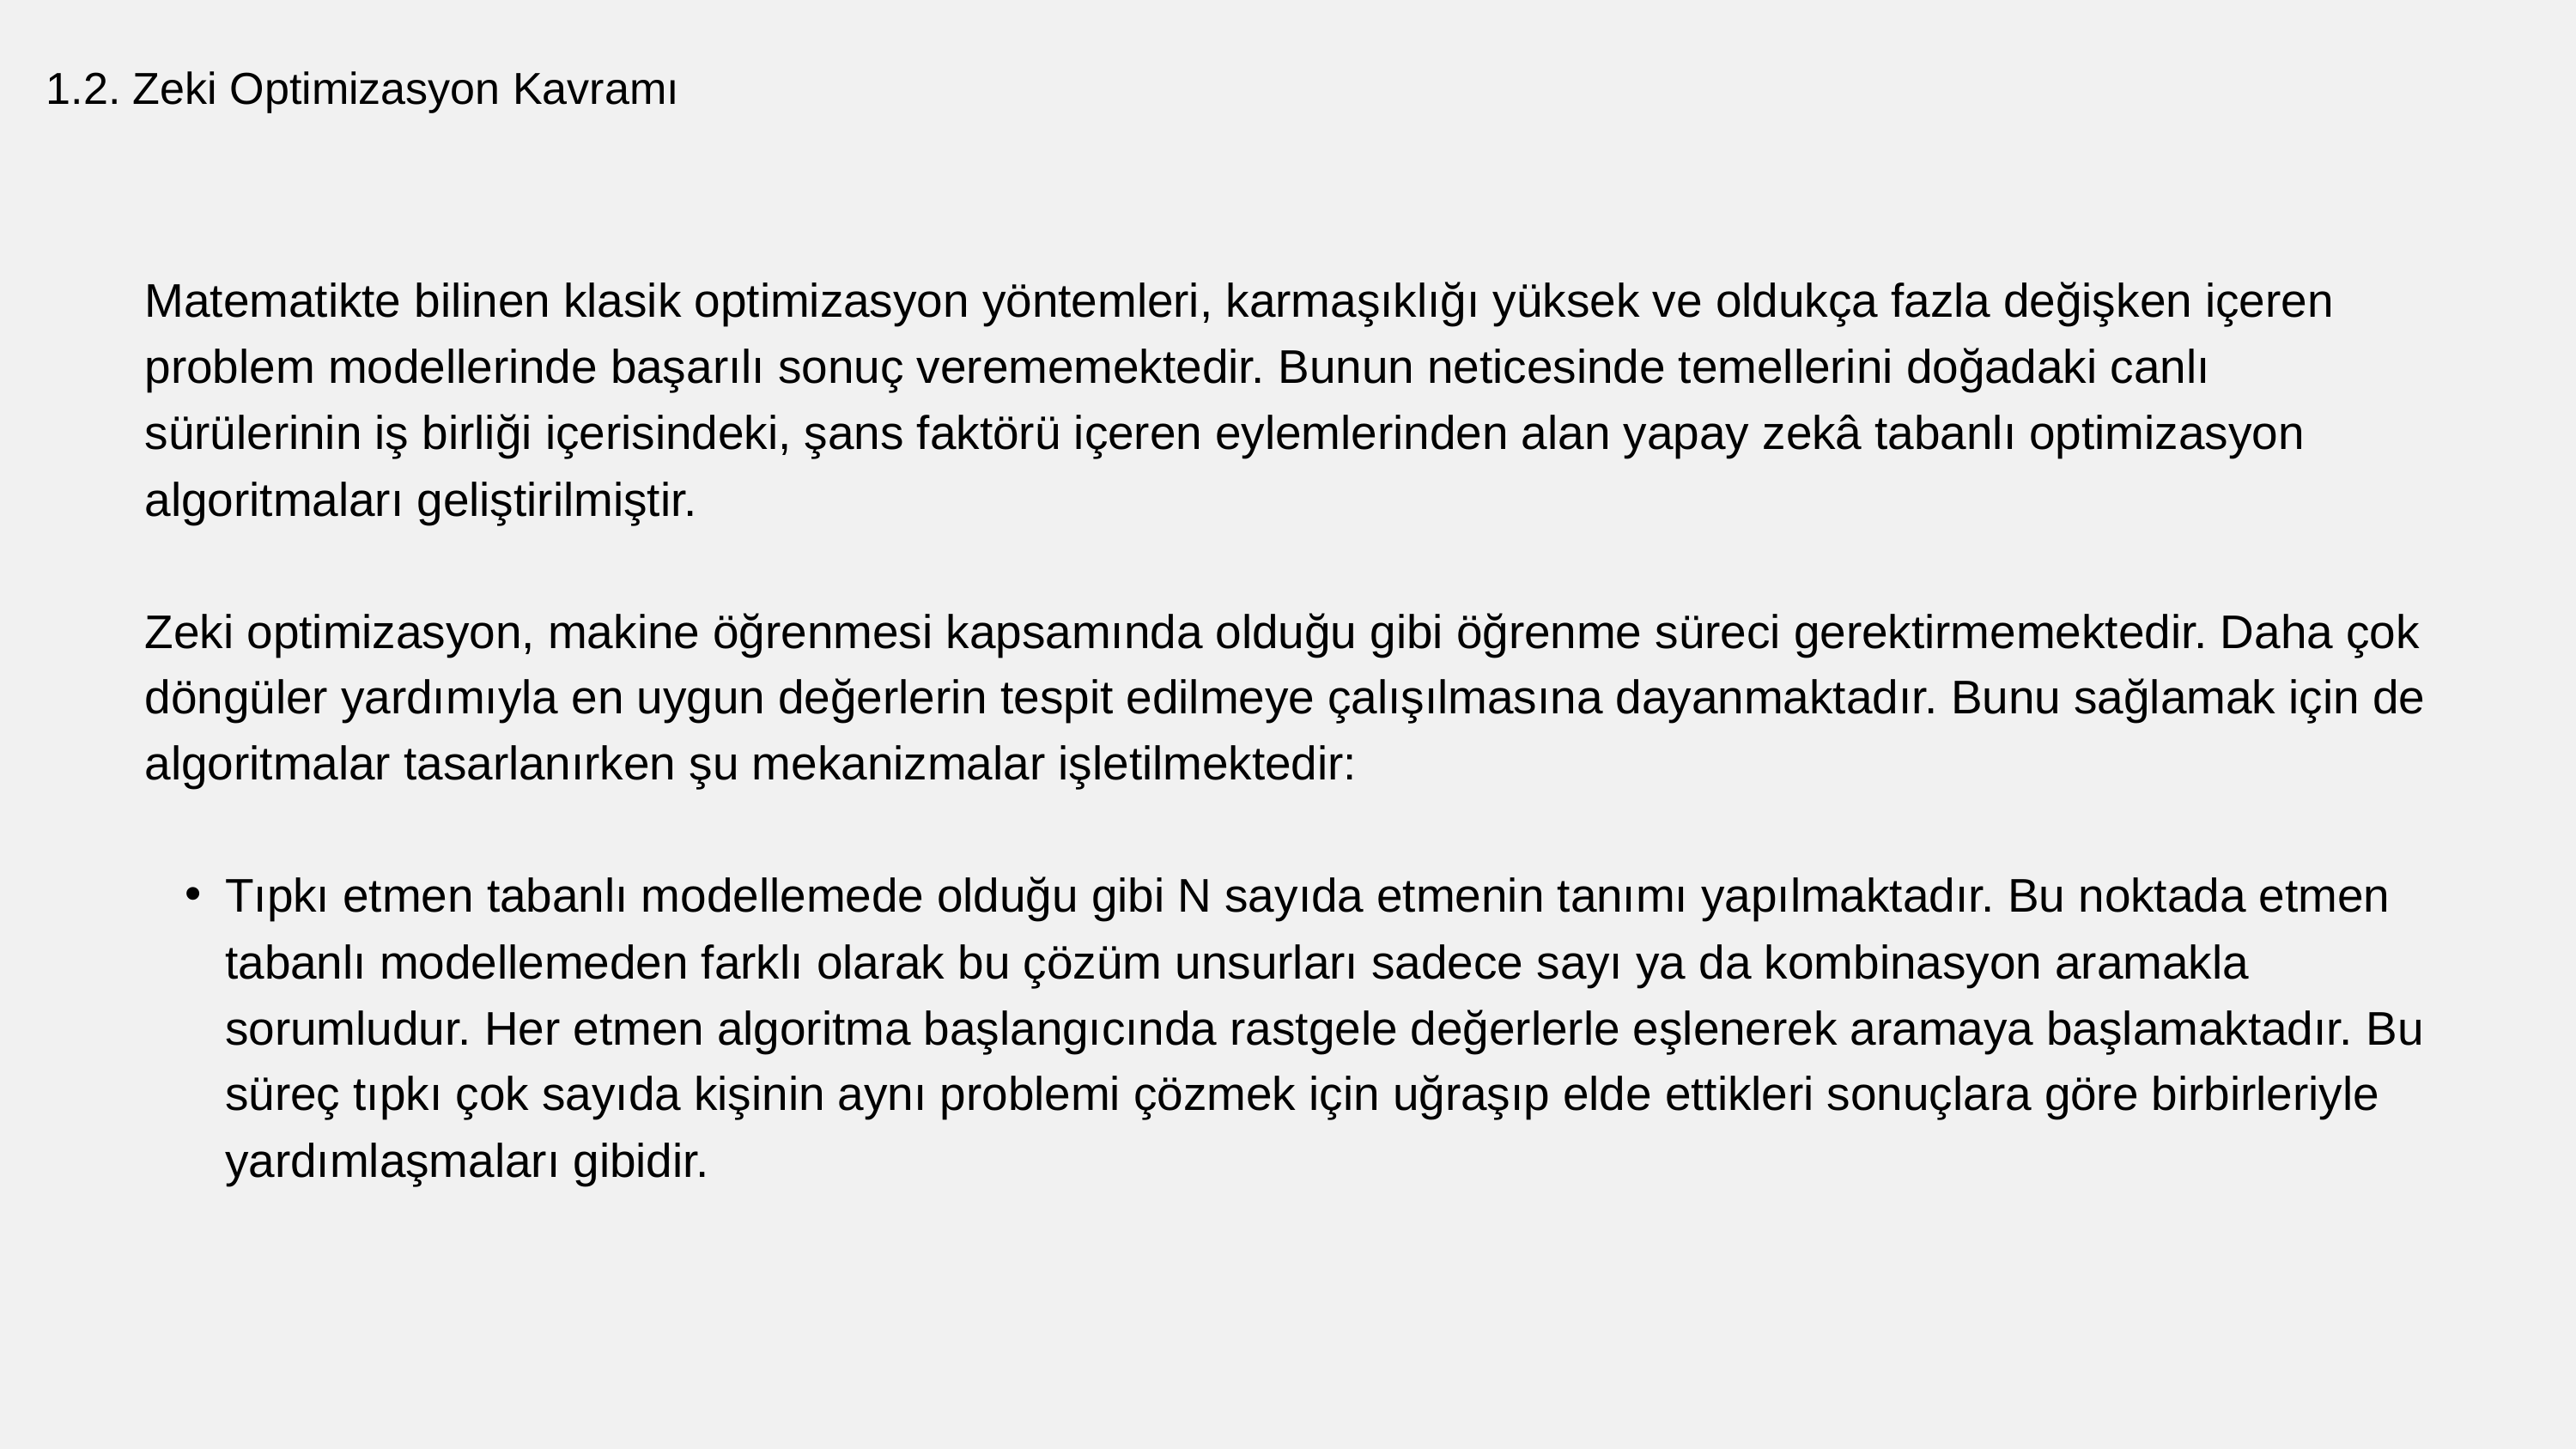

1.2. Zeki Optimizasyon Kavramı
Matematikte bilinen klasik optimizasyon yöntemleri, karmaşıklığı yüksek ve oldukça fazla değişken içeren problem modellerinde başarılı sonuç verememektedir. Bunun neticesinde temellerini doğadaki canlı sürülerinin iş birliği içerisindeki, şans faktörü içeren eylemlerinden alan yapay zekâ tabanlı optimizasyon algoritmaları geliştirilmiştir.

Zeki optimizasyon, makine öğrenmesi kapsamında olduğu gibi öğrenme süreci gerektirmemektedir. Daha çok döngüler yardımıyla en uygun değerlerin tespit edilmeye çalışılmasına dayanmaktadır. Bunu sağlamak için de algoritmalar tasarlanırken şu mekanizmalar işletilmektedir:

Tıpkı etmen tabanlı modellemede olduğu gibi N sayıda etmenin tanımı yapılmaktadır. Bu noktada etmen tabanlı modellemeden farklı olarak bu çözüm unsurları sadece sayı ya da kombinasyon aramakla sorumludur. Her etmen algoritma başlangıcında rastgele değerlerle eşlenerek aramaya başlamaktadır. Bu süreç tıpkı çok sayıda kişinin aynı problemi çözmek için uğraşıp elde ettikleri sonuçlara göre birbirleriyle yardımlaşmaları gibidir.